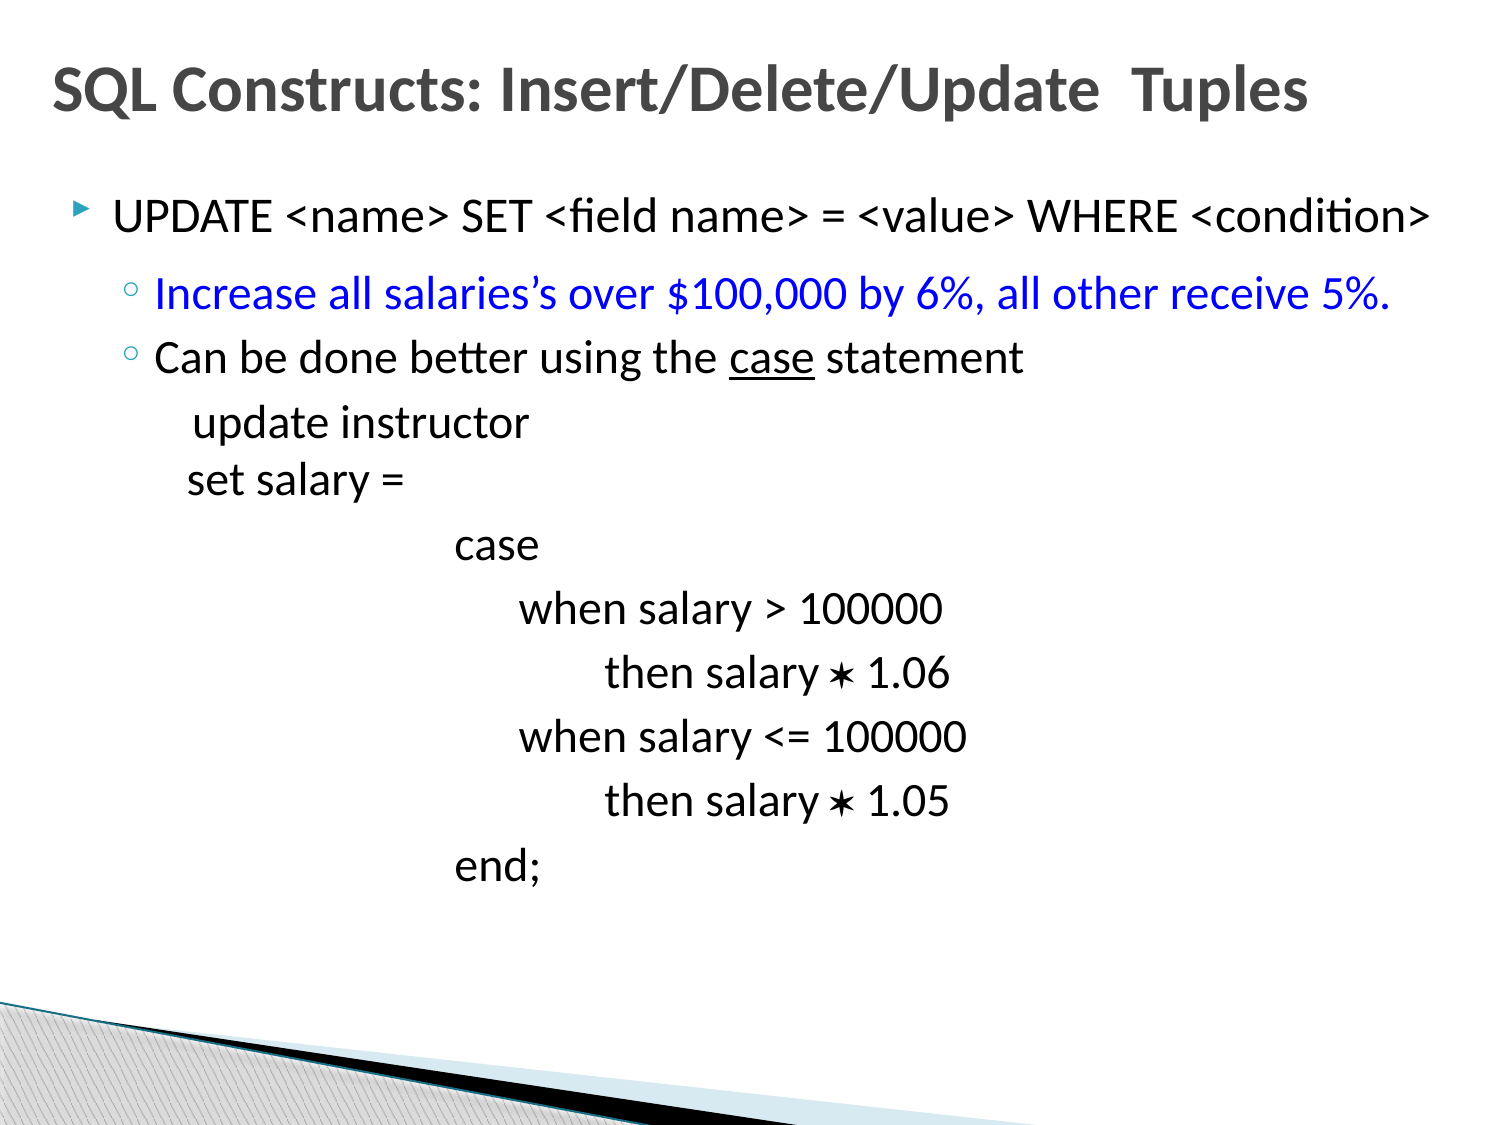

# SQL Constructs: Insert/Delete/Update  Tuples
UPDATE <name> SET <field name> = <value> WHERE <condition>
Increase all salaries’s over $100,000 by 6%, all other receive 5%.
Can be done better using the case statement
       update instructor
   set salary =
			case
			      when salary > 100000
				then salary ∗ 1.06
			      when salary <= 100000
				then salary ∗ 1.05
			end;